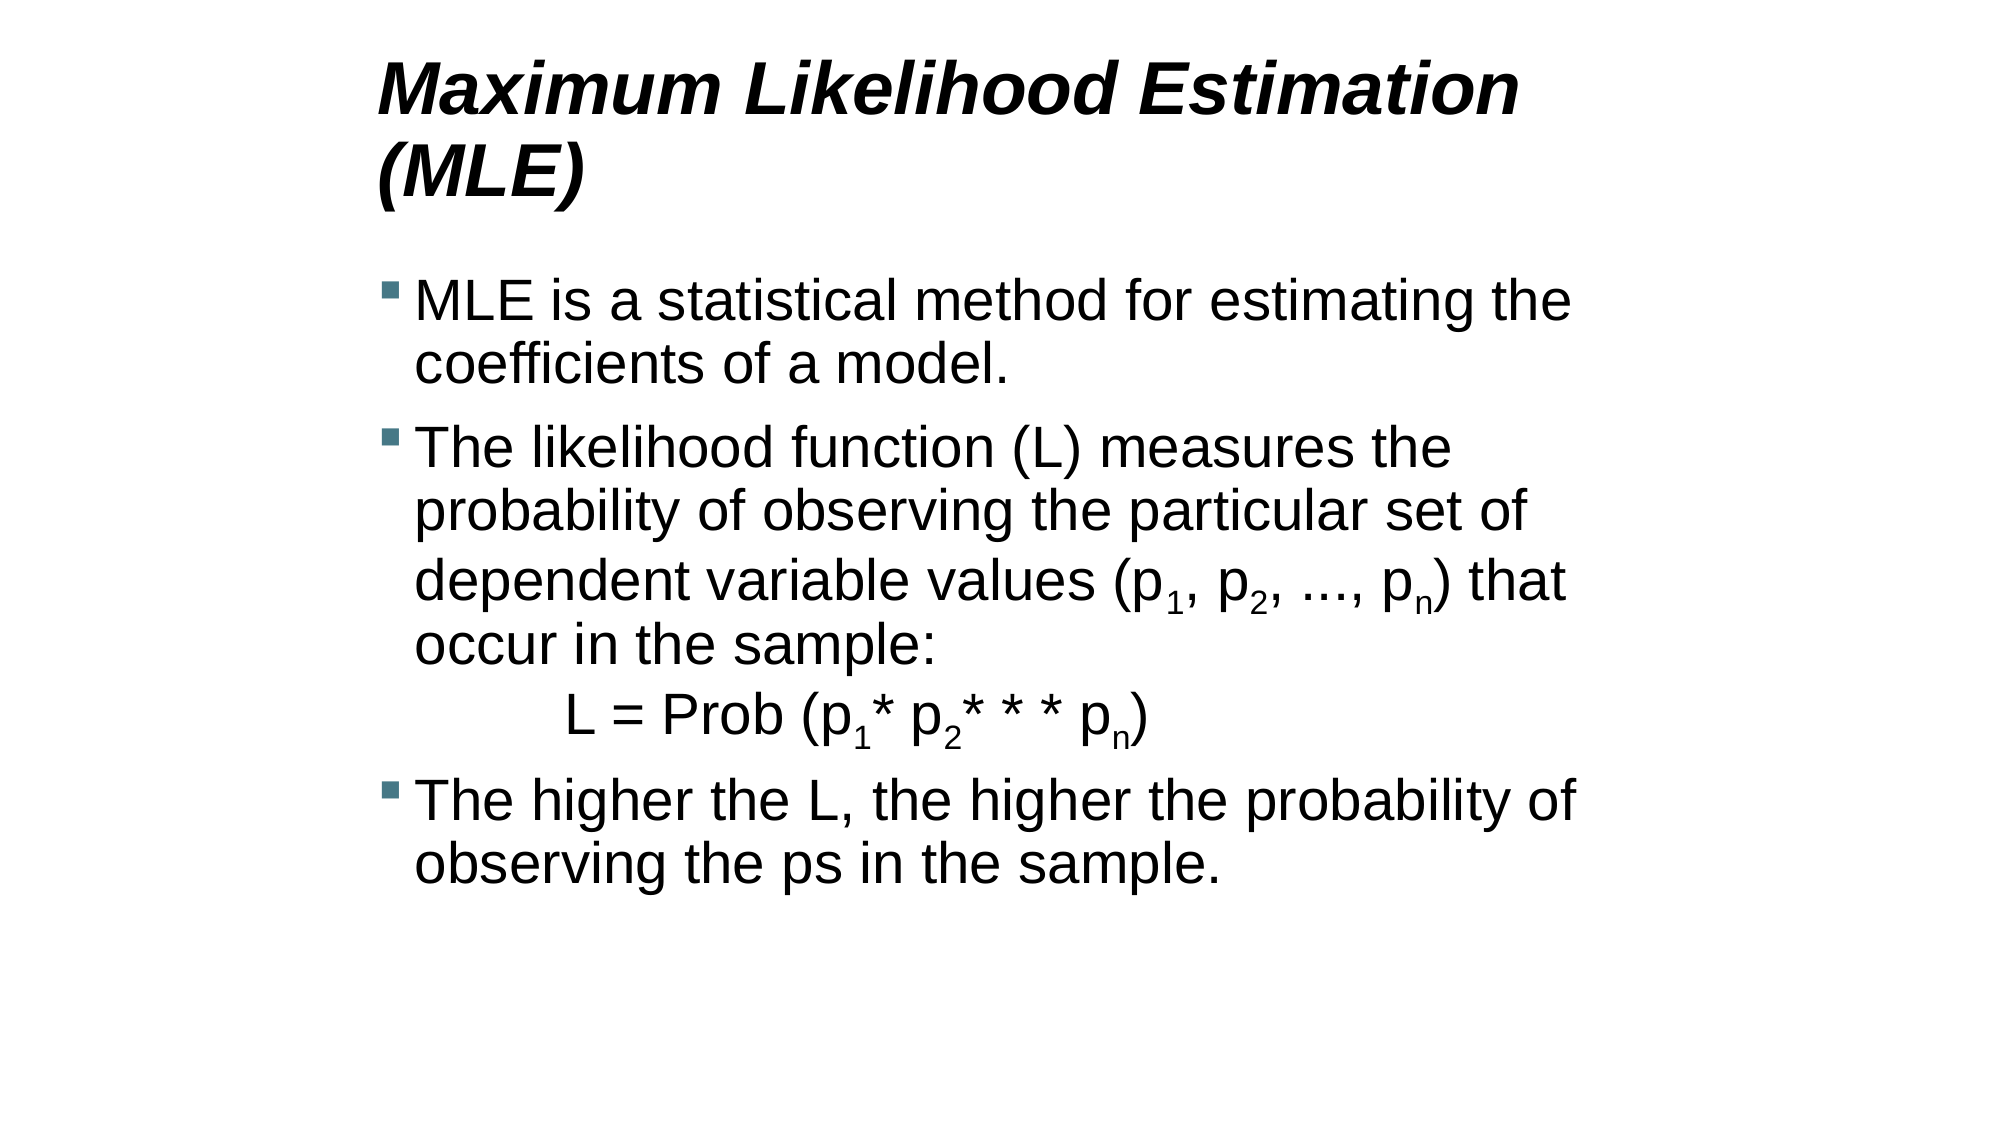

# Maximum Likelihood Estimation (MLE)
MLE is a statistical method for estimating the coefficients of a model.
The likelihood function (L) measures the probability of observing the particular set of dependent variable values (p1, p2, ..., pn) that occur in the sample:
	L = Prob (p1* p2* * * pn)
The higher the L, the higher the probability of observing the ps in the sample.